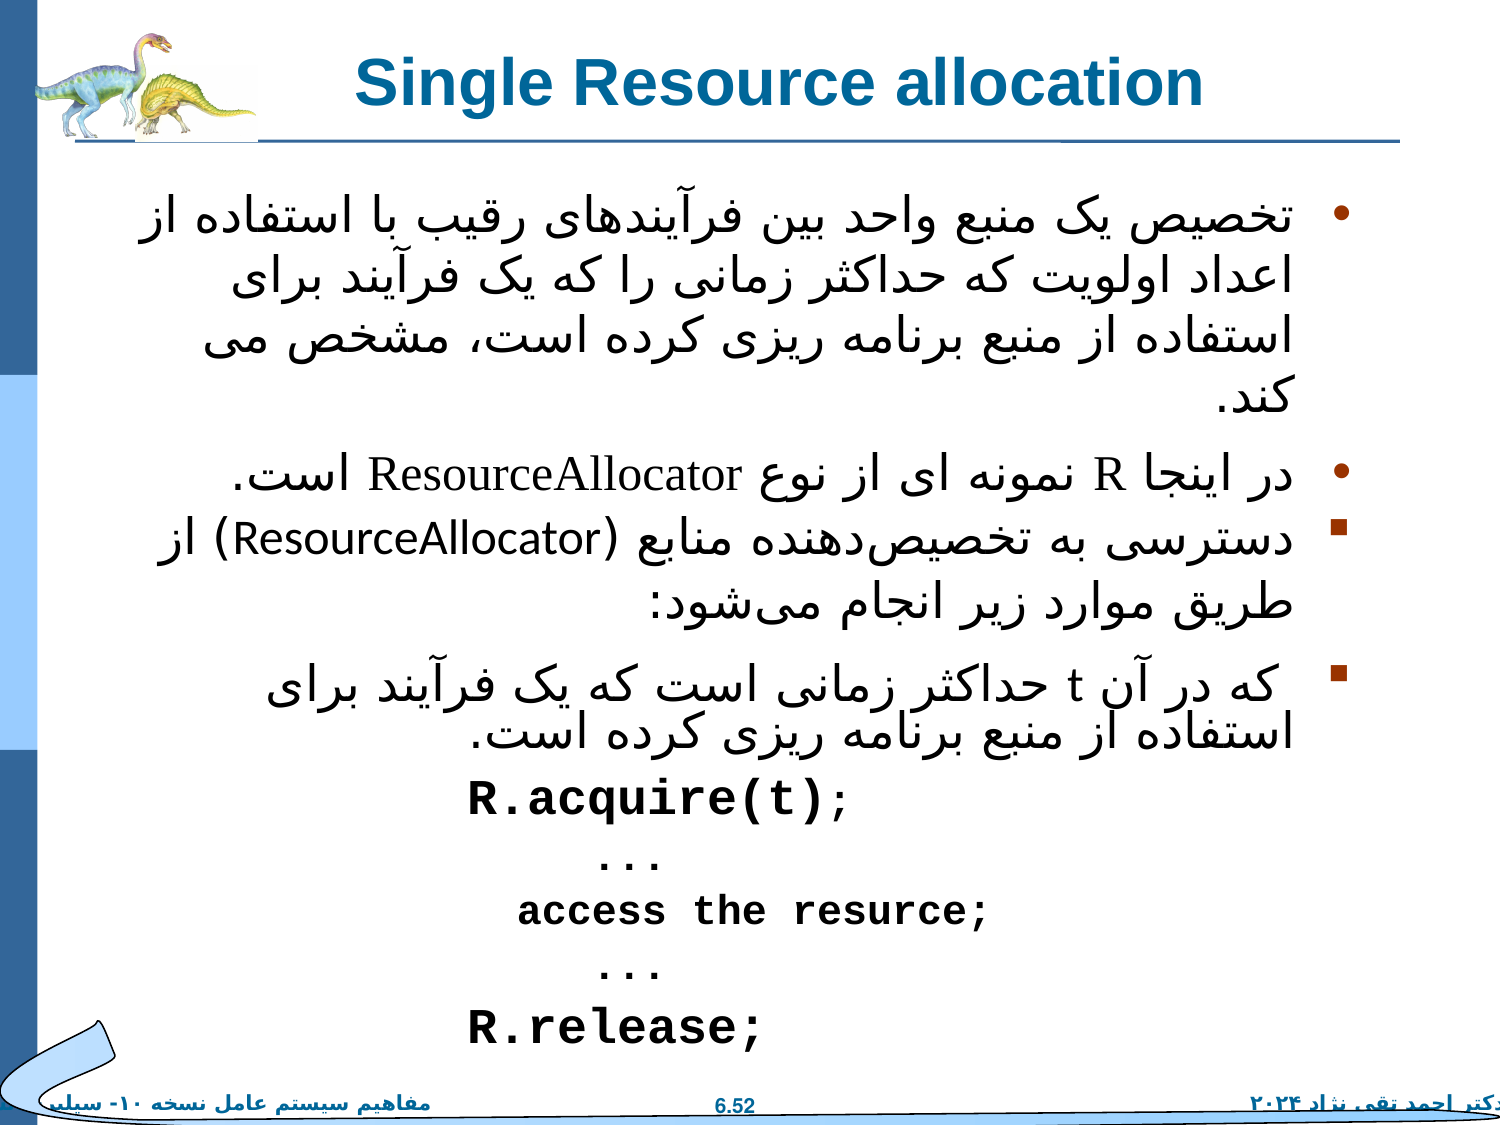

Single Resource allocation

تخصیص یک منبع واحد بین فرآیندهای رقیب با استفاده از اعداد اولویت که حداکثر زمانی را که یک فرآیند برای استفاده از منبع برنامه ریزی کرده است، مشخص می کند.
در اینجا R نمونه ای از نوع ResourceAllocator است.
دسترسی به تخصیص‌دهنده منابع (ResourceAllocator) از طریق موارد زیر انجام می‌شود:
 که در آن t حداکثر زمانی است که یک فرآیند برای استفاده از منبع برنامه ریزی کرده است.
              R.acquire(t);
                   ...
                access the resurce;
                   ...
              R.release;